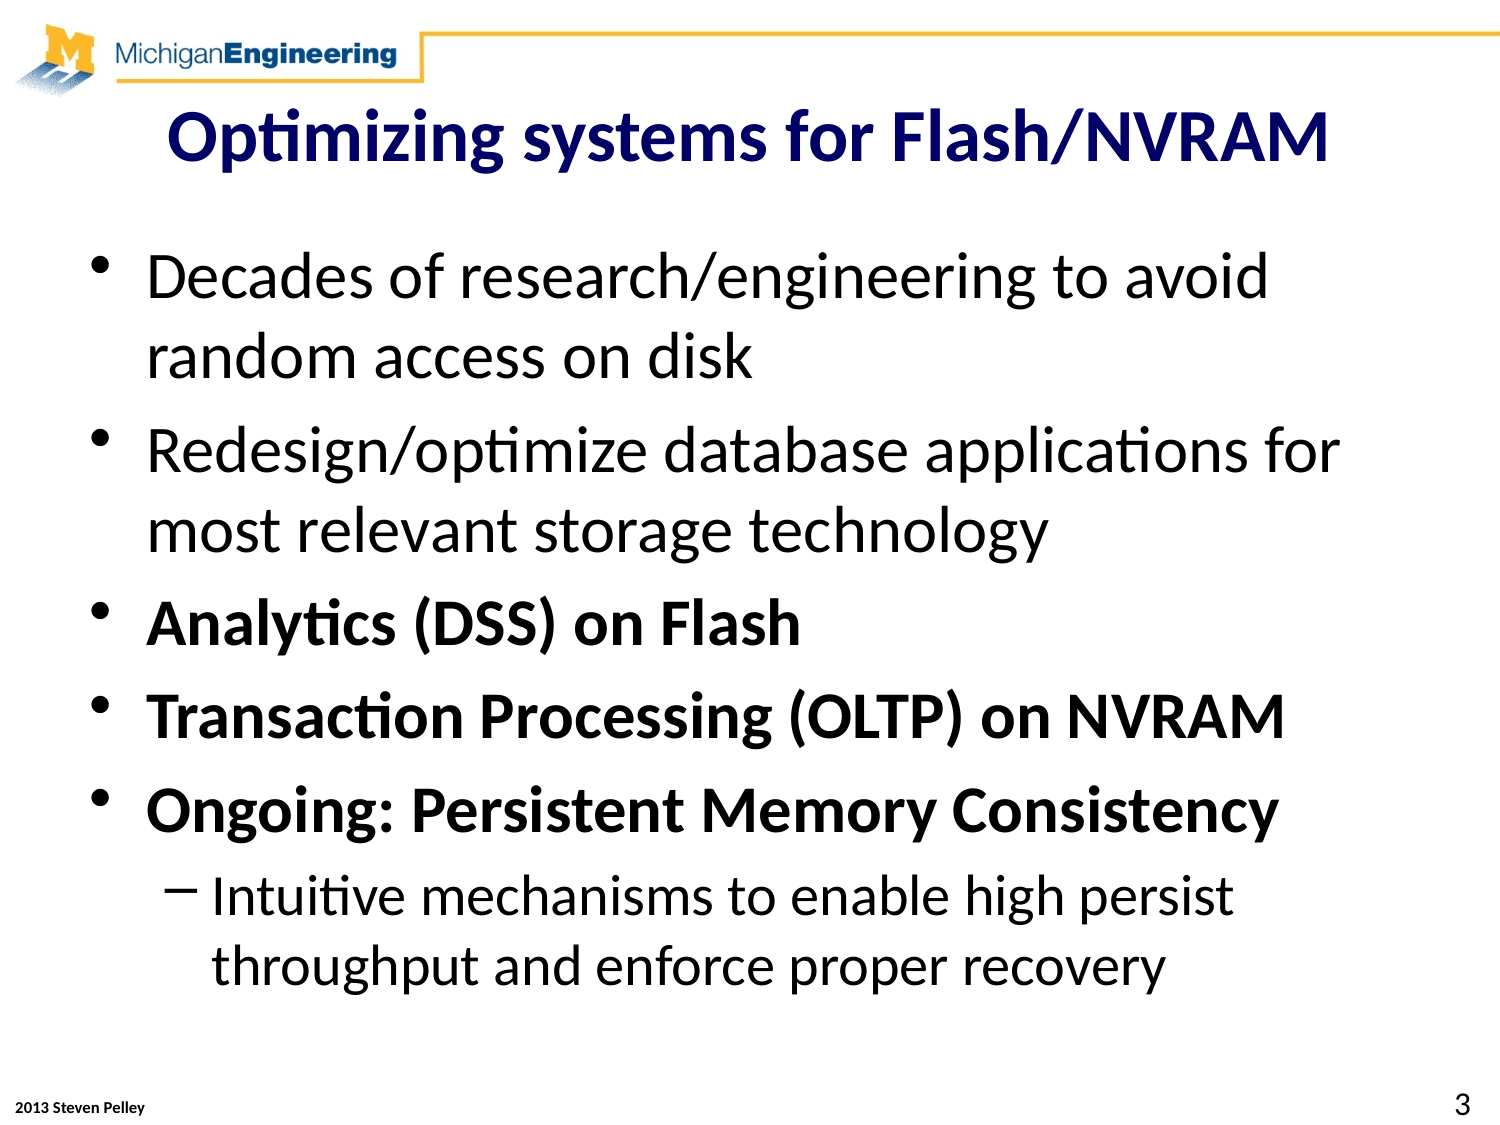

# Optimizing systems for Flash/NVRAM
Decades of research/engineering to avoid random access on disk
Redesign/optimize database applications for most relevant storage technology
Analytics (DSS) on Flash
Transaction Processing (OLTP) on NVRAM
Ongoing: Persistent Memory Consistency
Intuitive mechanisms to enable high persist throughput and enforce proper recovery
3